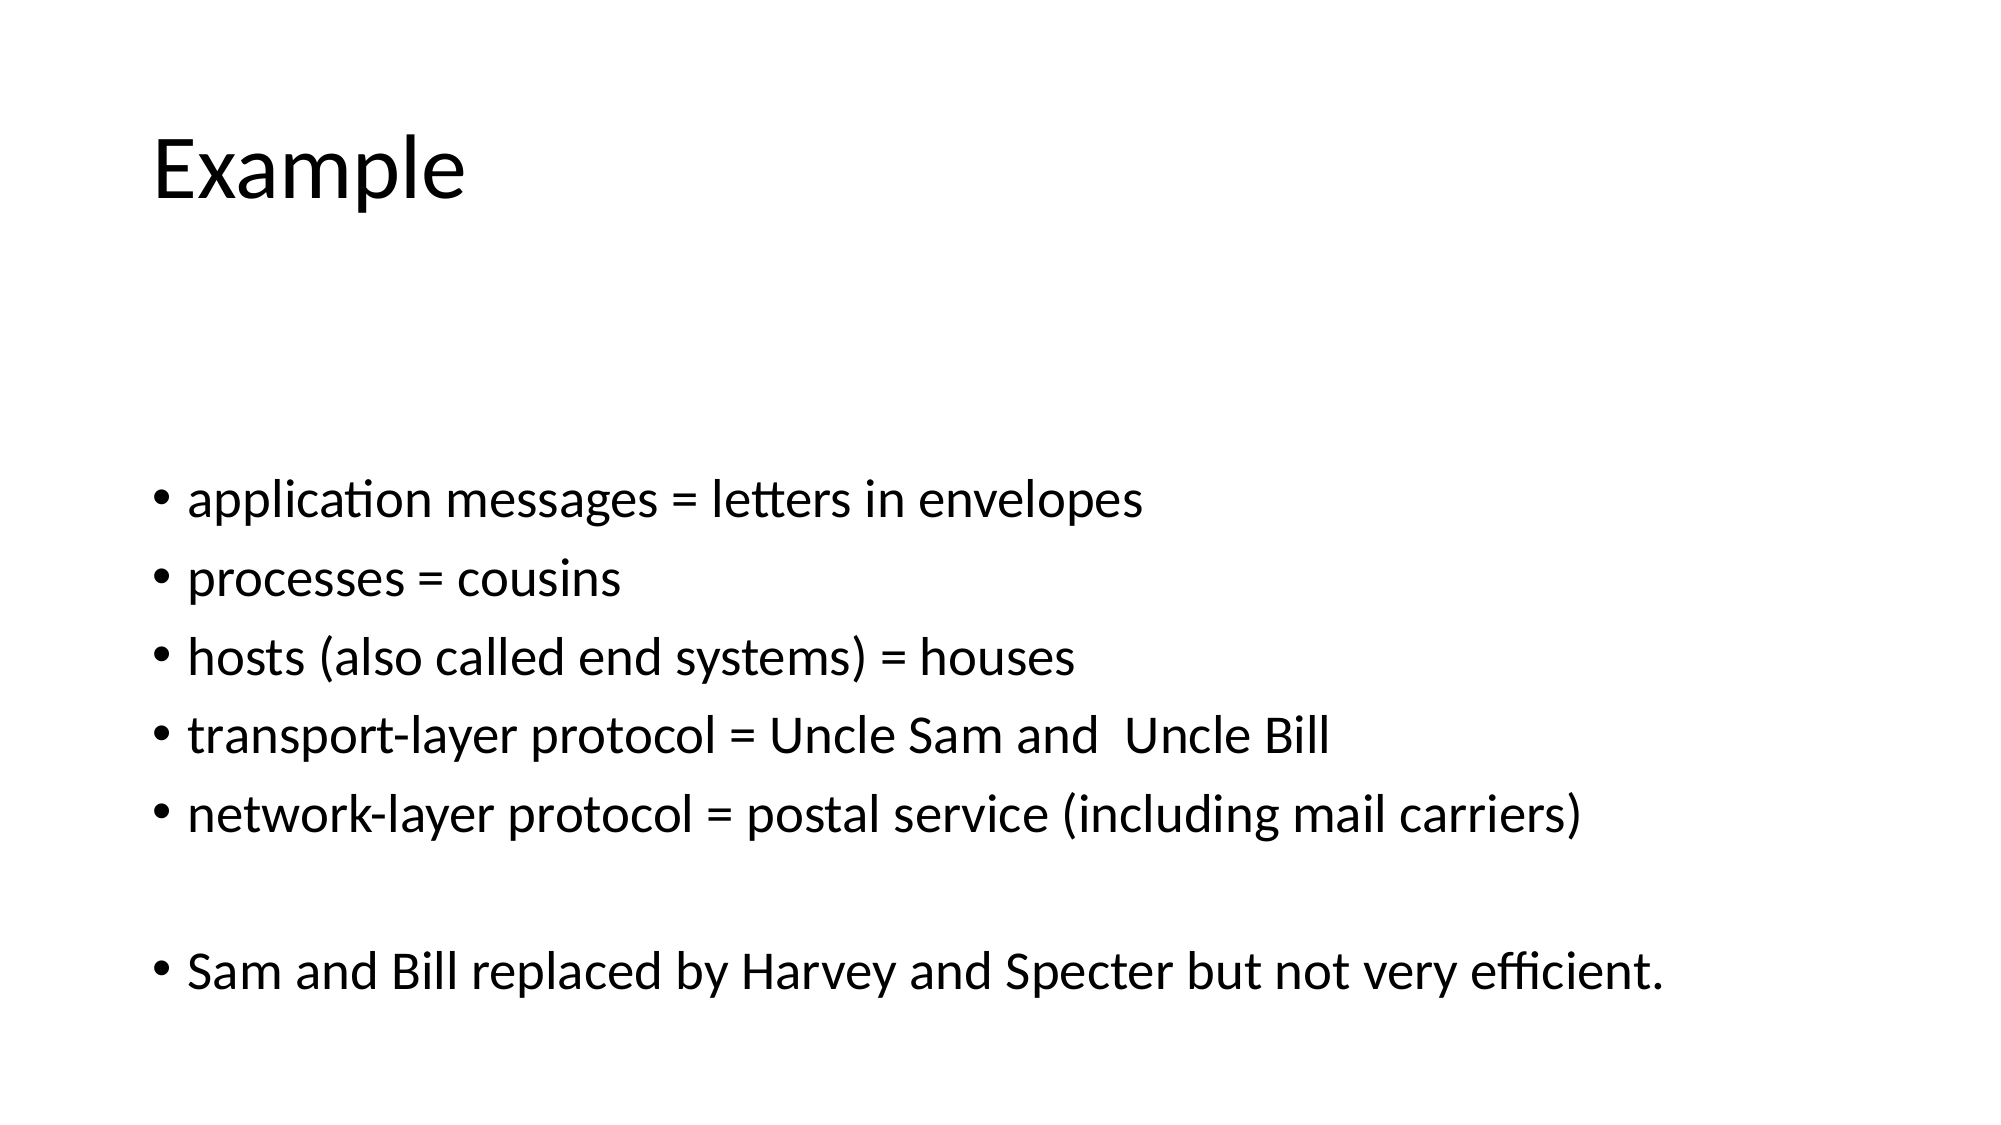

# Example

application messages = letters in envelopes
processes = cousins
hosts (also called end systems) = houses
transport-layer protocol = Uncle Sam and  Uncle Bill
network-layer protocol = postal service (including mail carriers)

Sam and Bill replaced by Harvey and Specter but not very efficient.